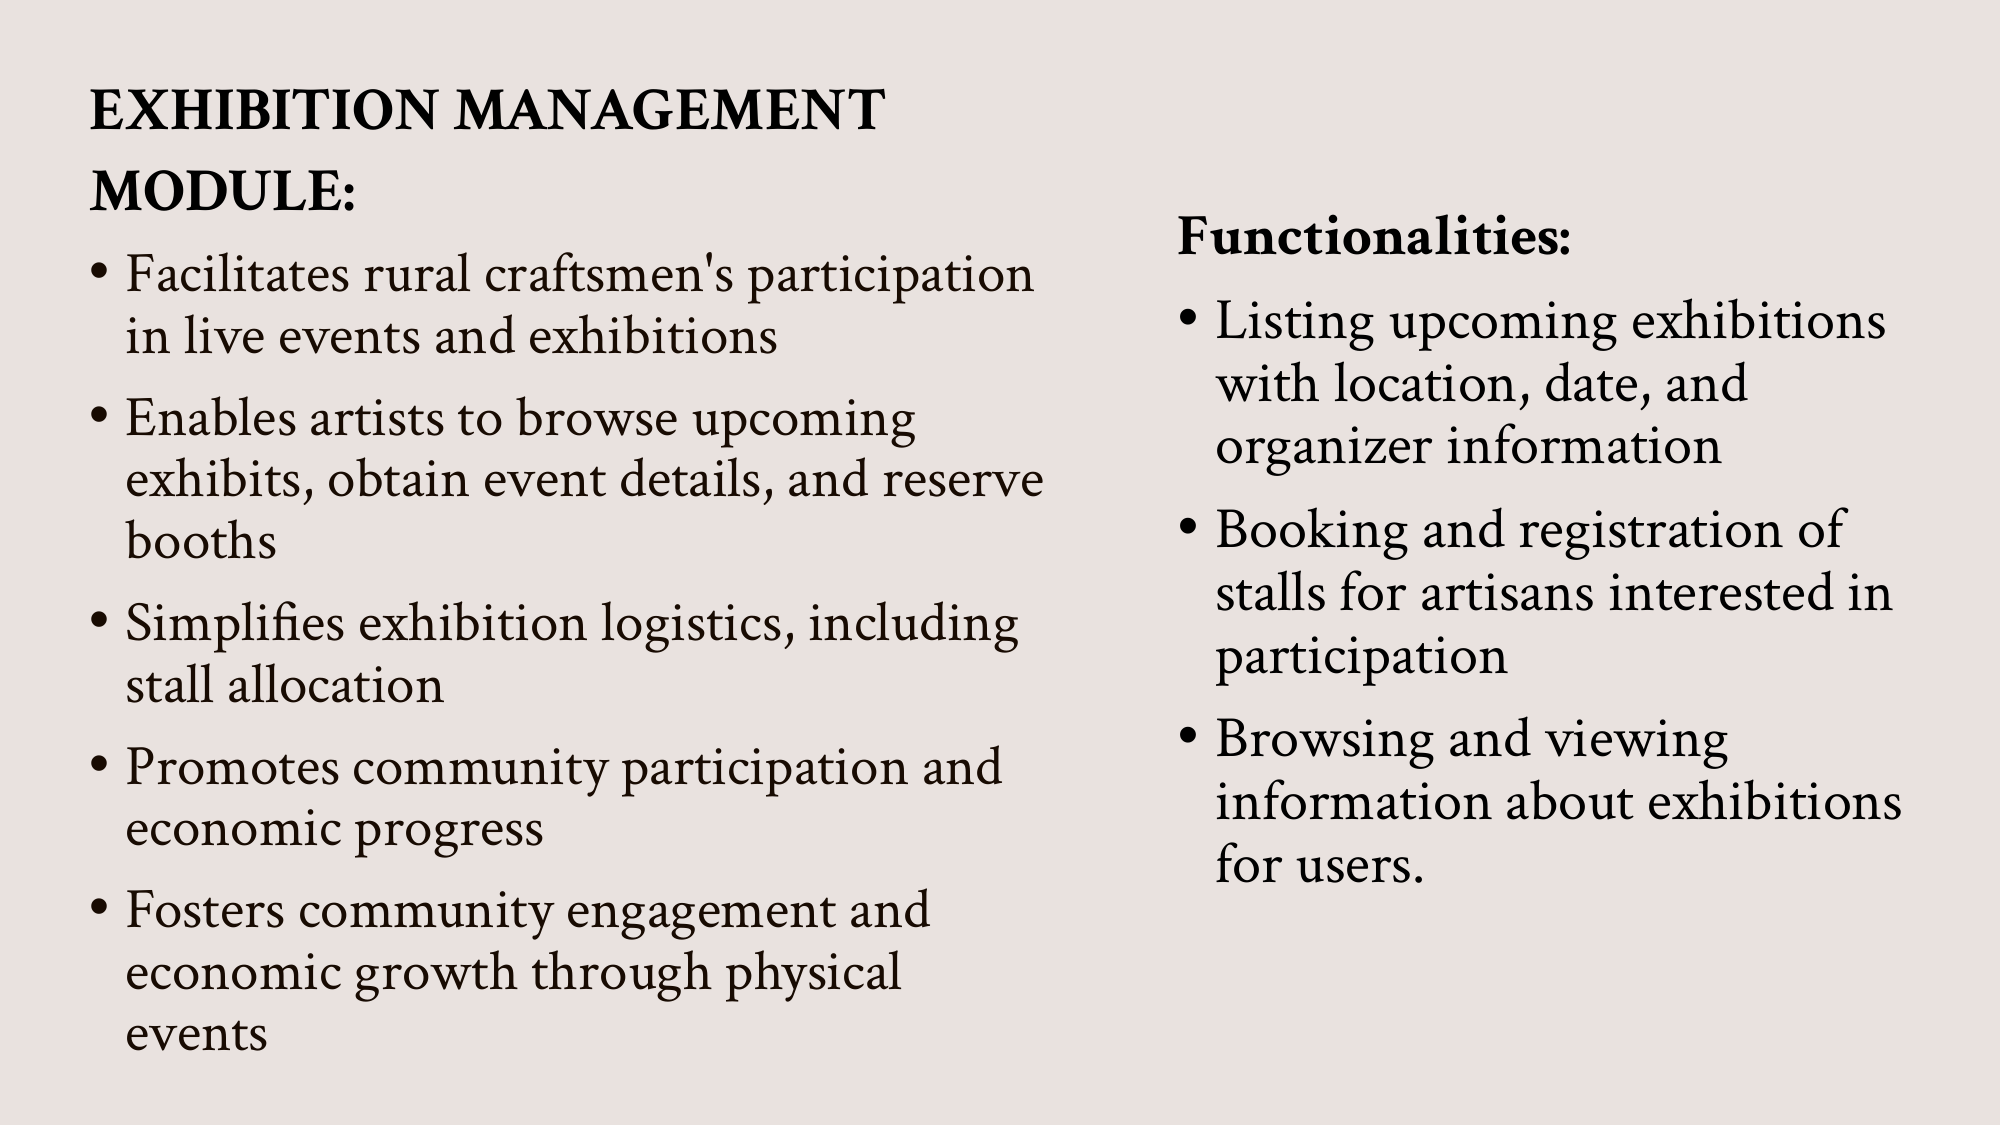

EXHIBITION MANAGEMENT MODULE:
Facilitates rural craftsmen's participation in live events and exhibitions
Enables artists to browse upcoming exhibits, obtain event details, and reserve booths
Simplifies exhibition logistics, including stall allocation
Promotes community participation and economic progress
Fosters community engagement and economic growth through physical events
Functionalities:
Listing upcoming exhibitions with location, date, and organizer information
Booking and registration of stalls for artisans interested in participation
Browsing and viewing information about exhibitions for users.